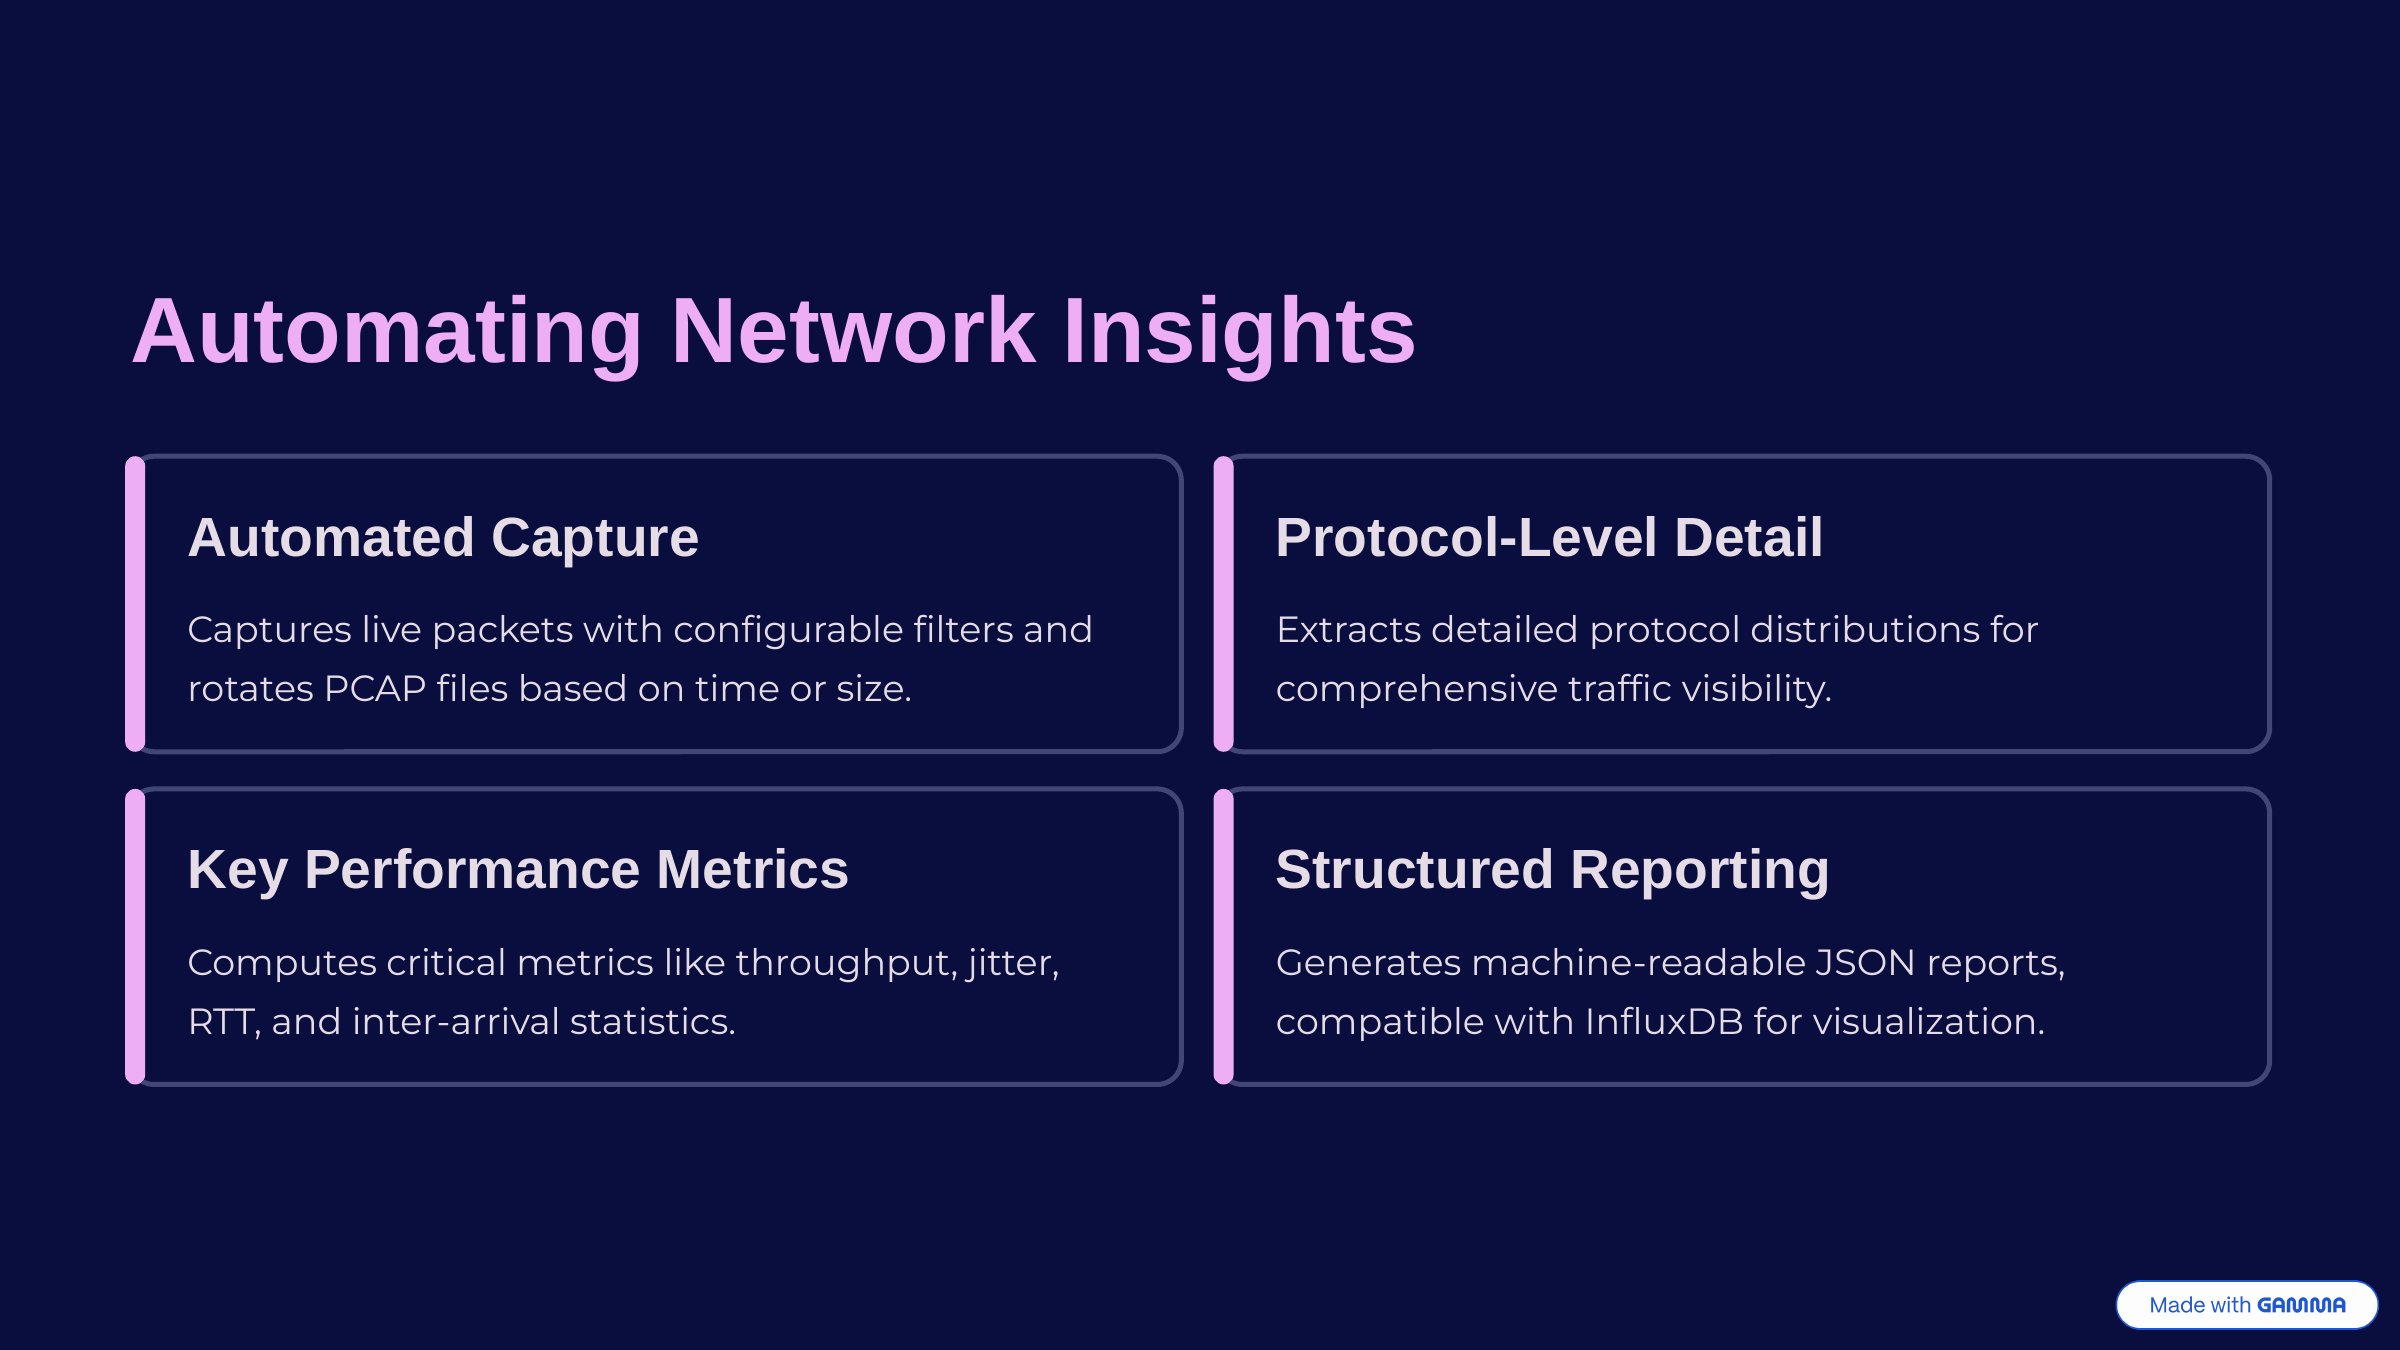

Automating Network Insights

Automated Capture
Protocol-Level Detail
Captures live packets with configurable filters and rotates PCAP files based on time or size.
Extracts detailed protocol distributions for comprehensive traffic visibility.

Key Performance Metrics
Structured Reporting
Computes critical metrics like throughput, jitter, RTT, and inter-arrival statistics.
Generates machine-readable JSON reports, compatible with InfluxDB for visualization.